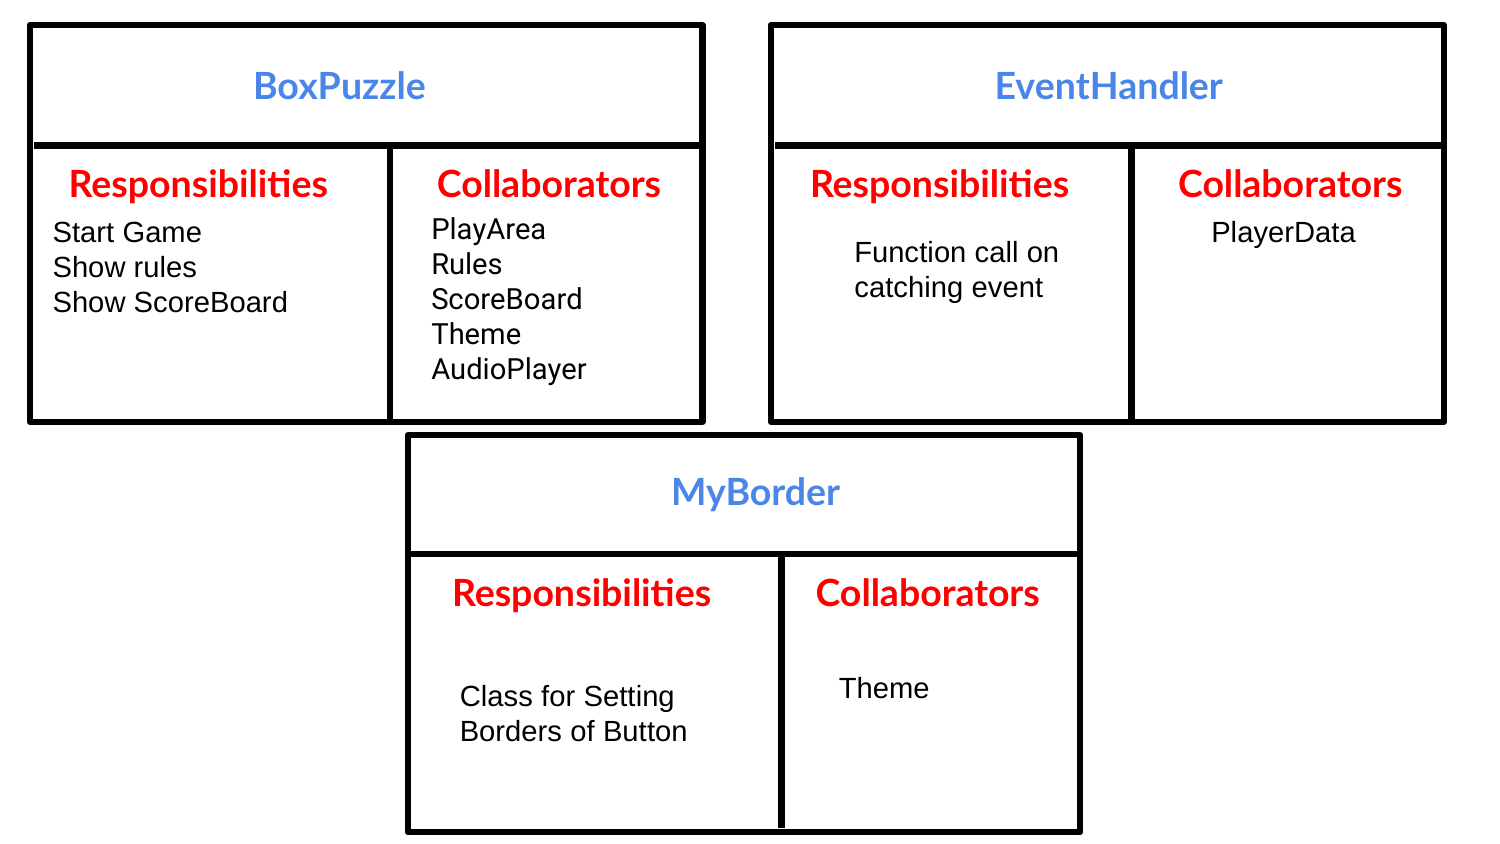

BoxPuzzle
EventHandler
Responsibilities
Collaborators
Responsibilities
Collaborators
PlayArea
Rules
ScoreBoard
Theme
AudioPlayer
Start Game
Show rules
Show ScoreBoard
PlayerData

Function call on catching event

MyBorder
Responsibilities
Collaborators

Class for Setting Borders of Button
Theme